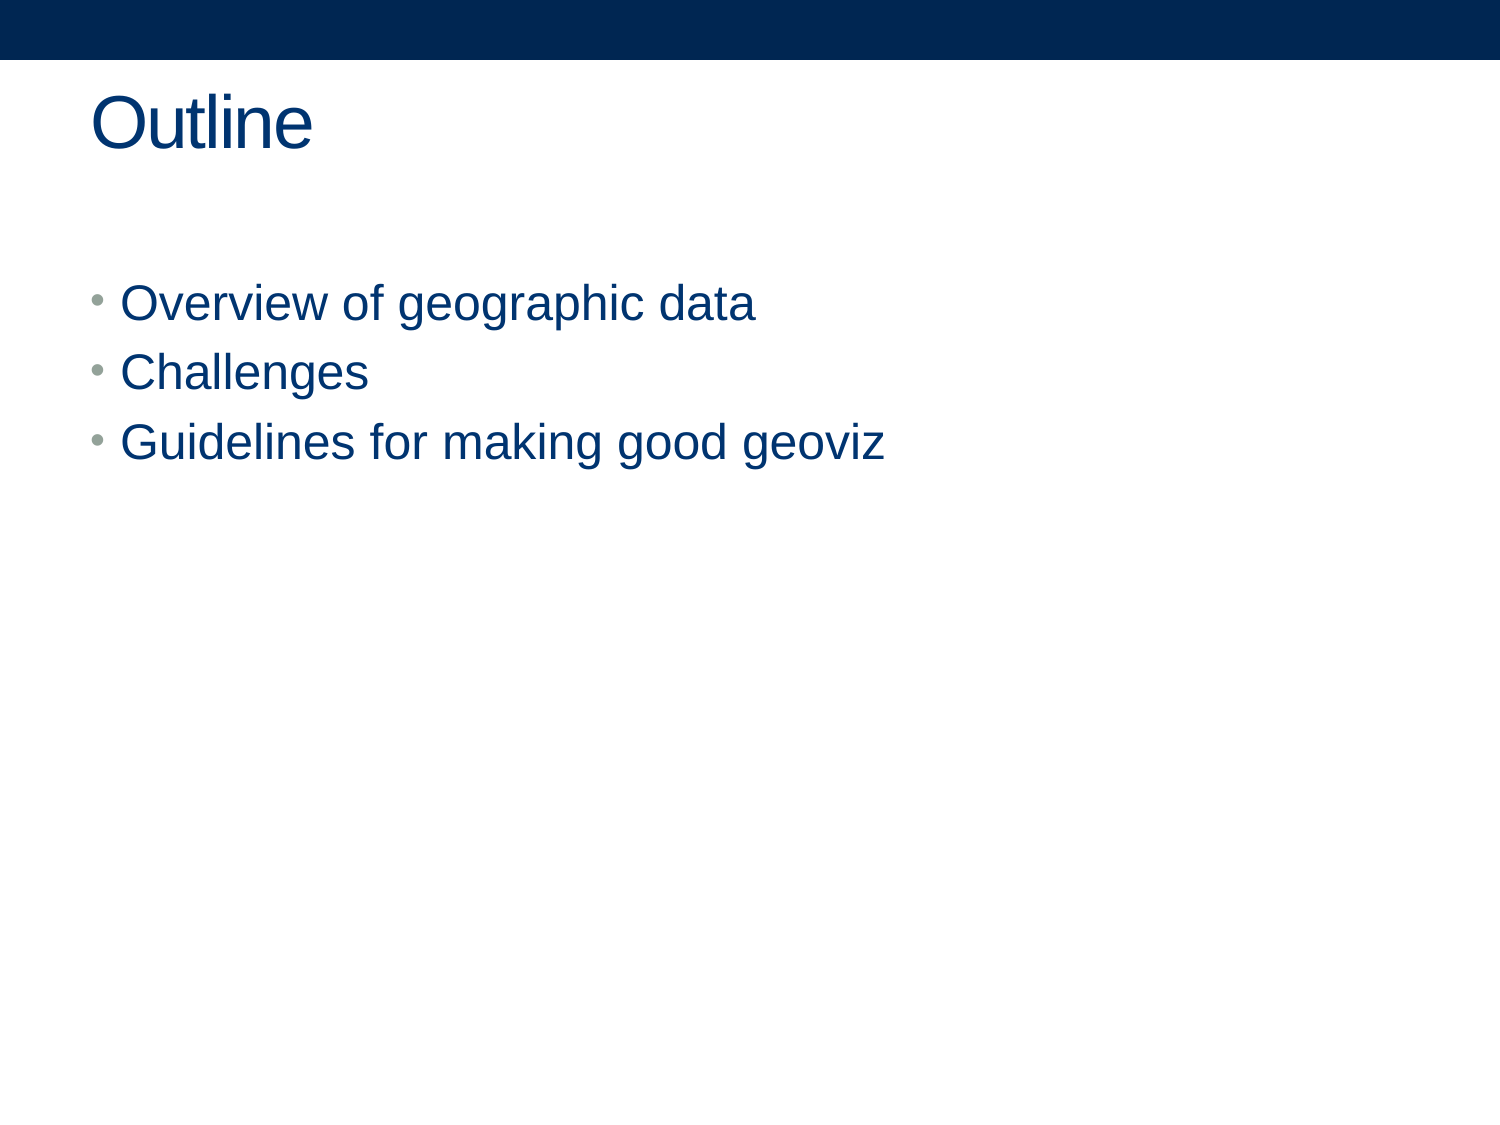

# Outline
Overview of geographic data
Challenges
Guidelines for making good geoviz